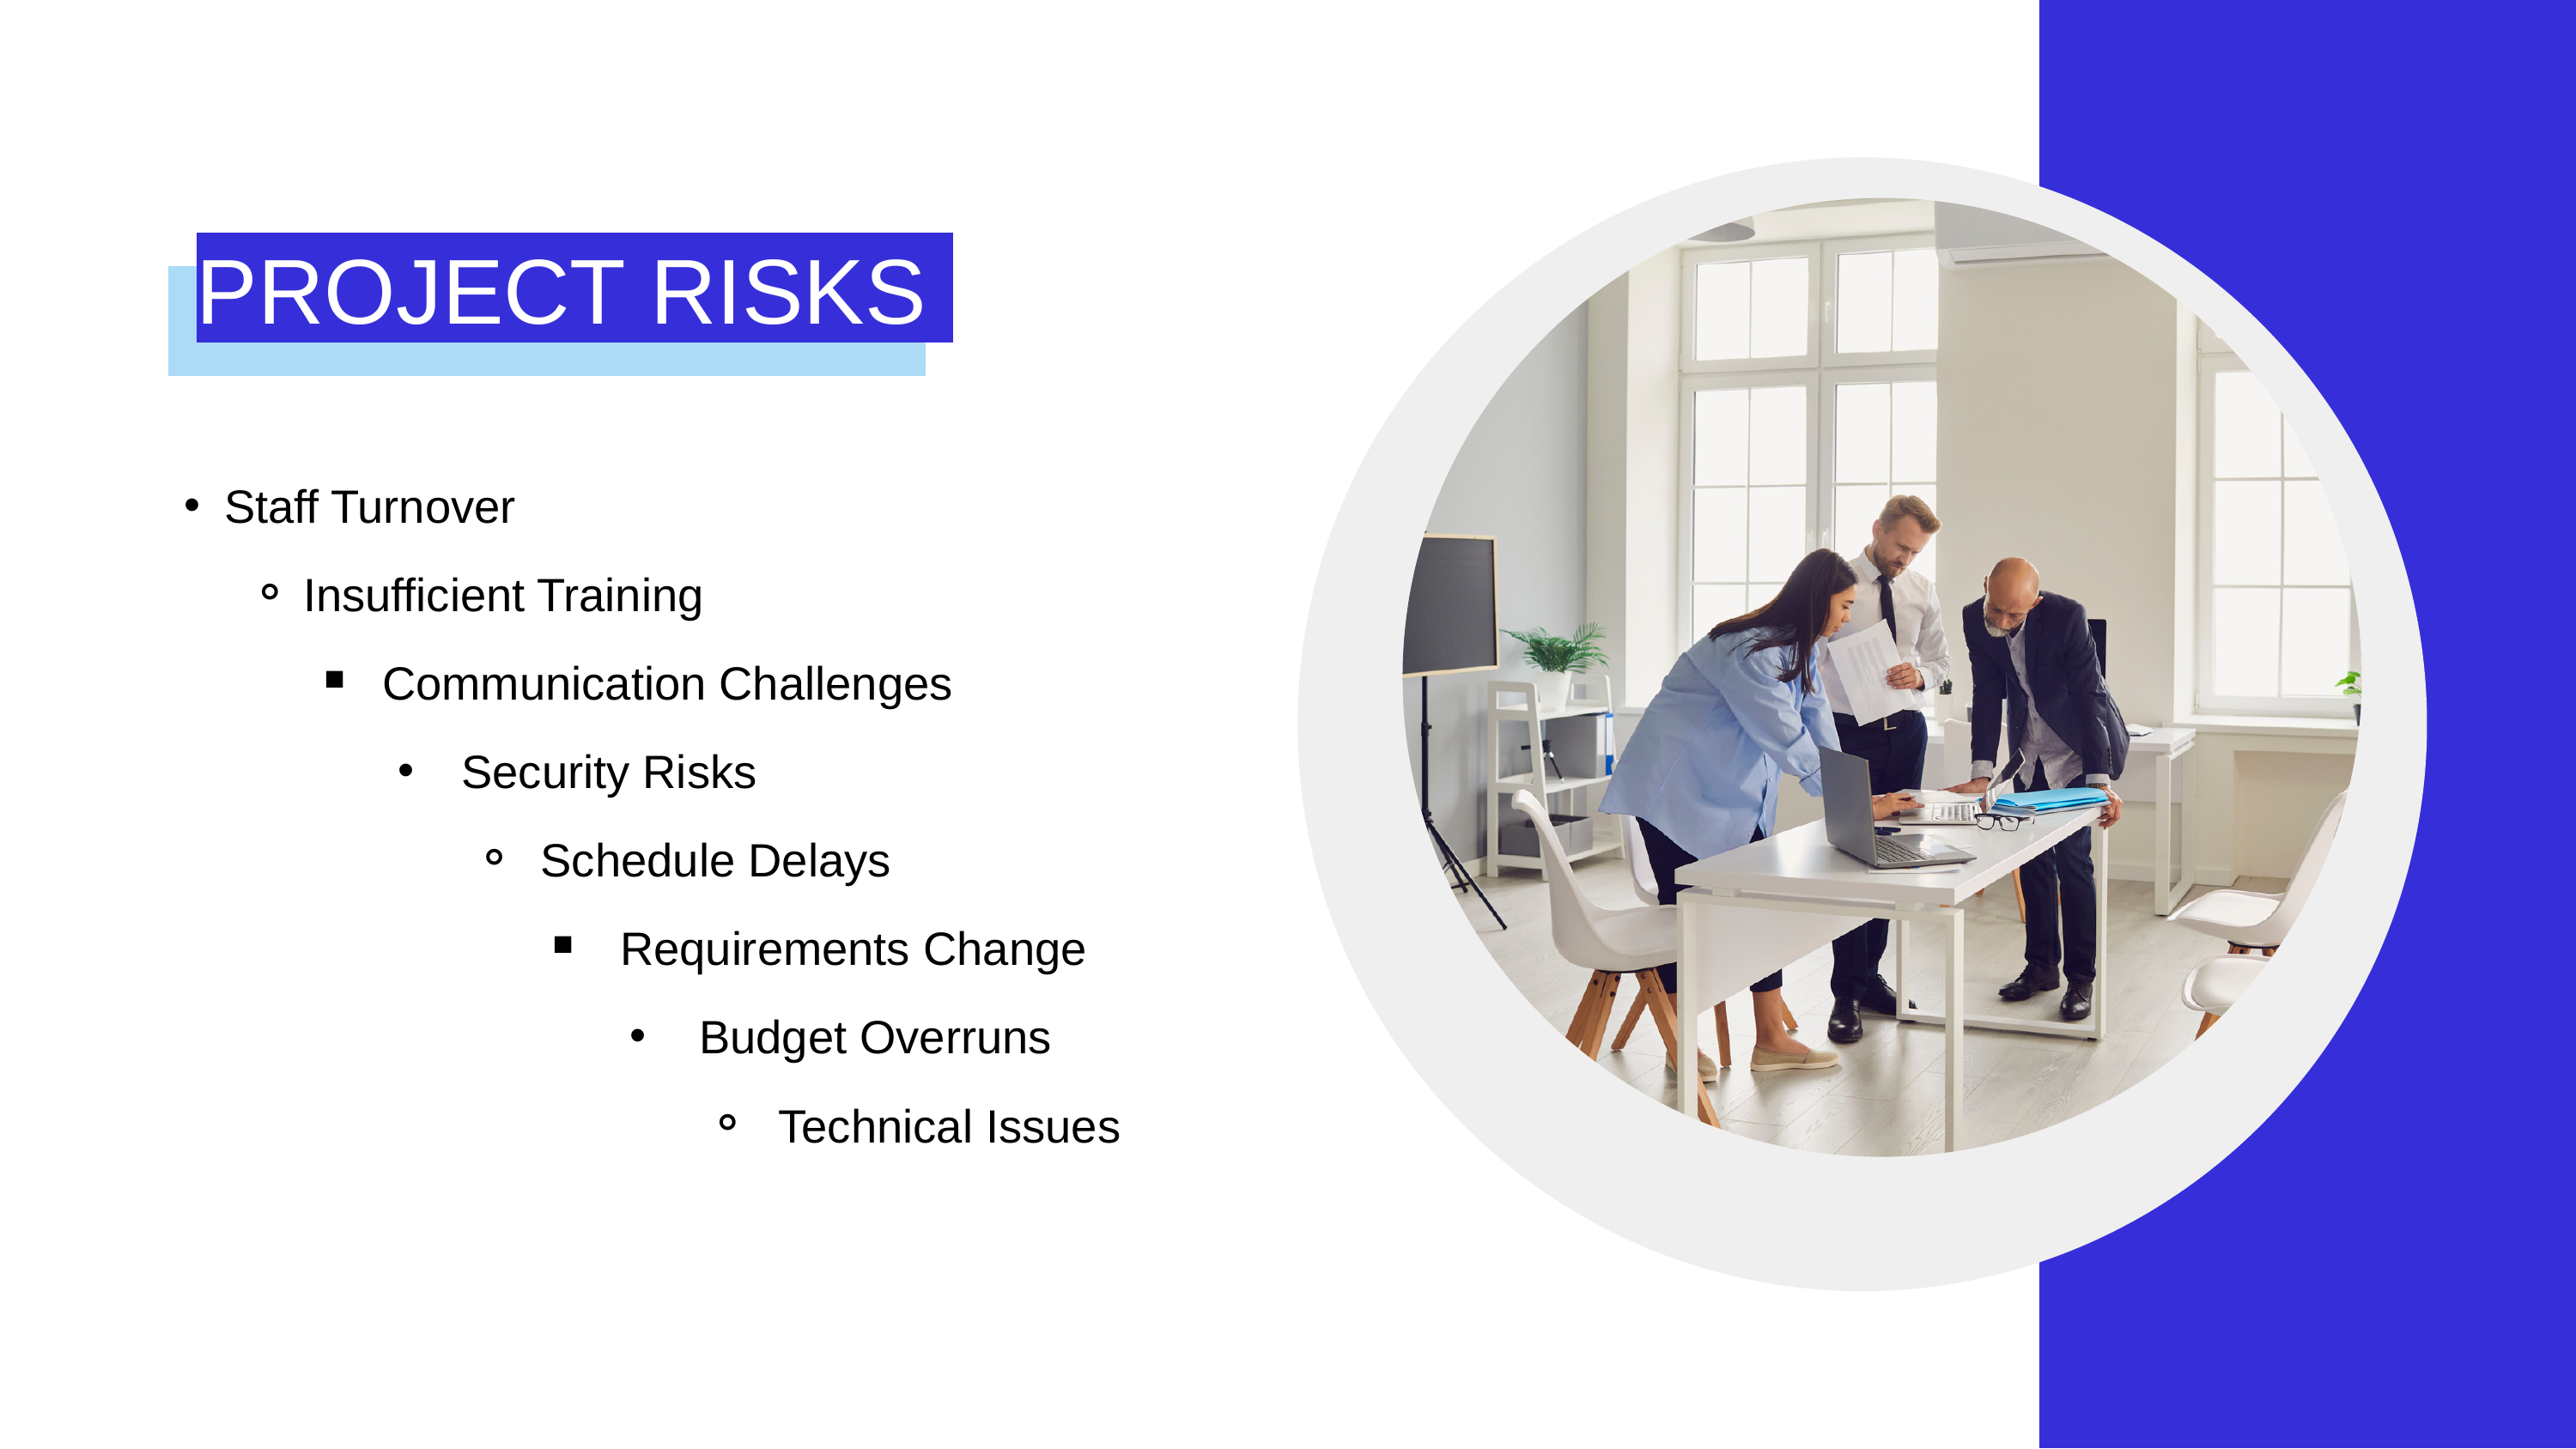

PROJECT RISKS

Staff Turnover
Insufficient Training
Communication Challenges
Security Risks
Schedule Delays
Requirements Change
Budget Overruns
Technical Issues